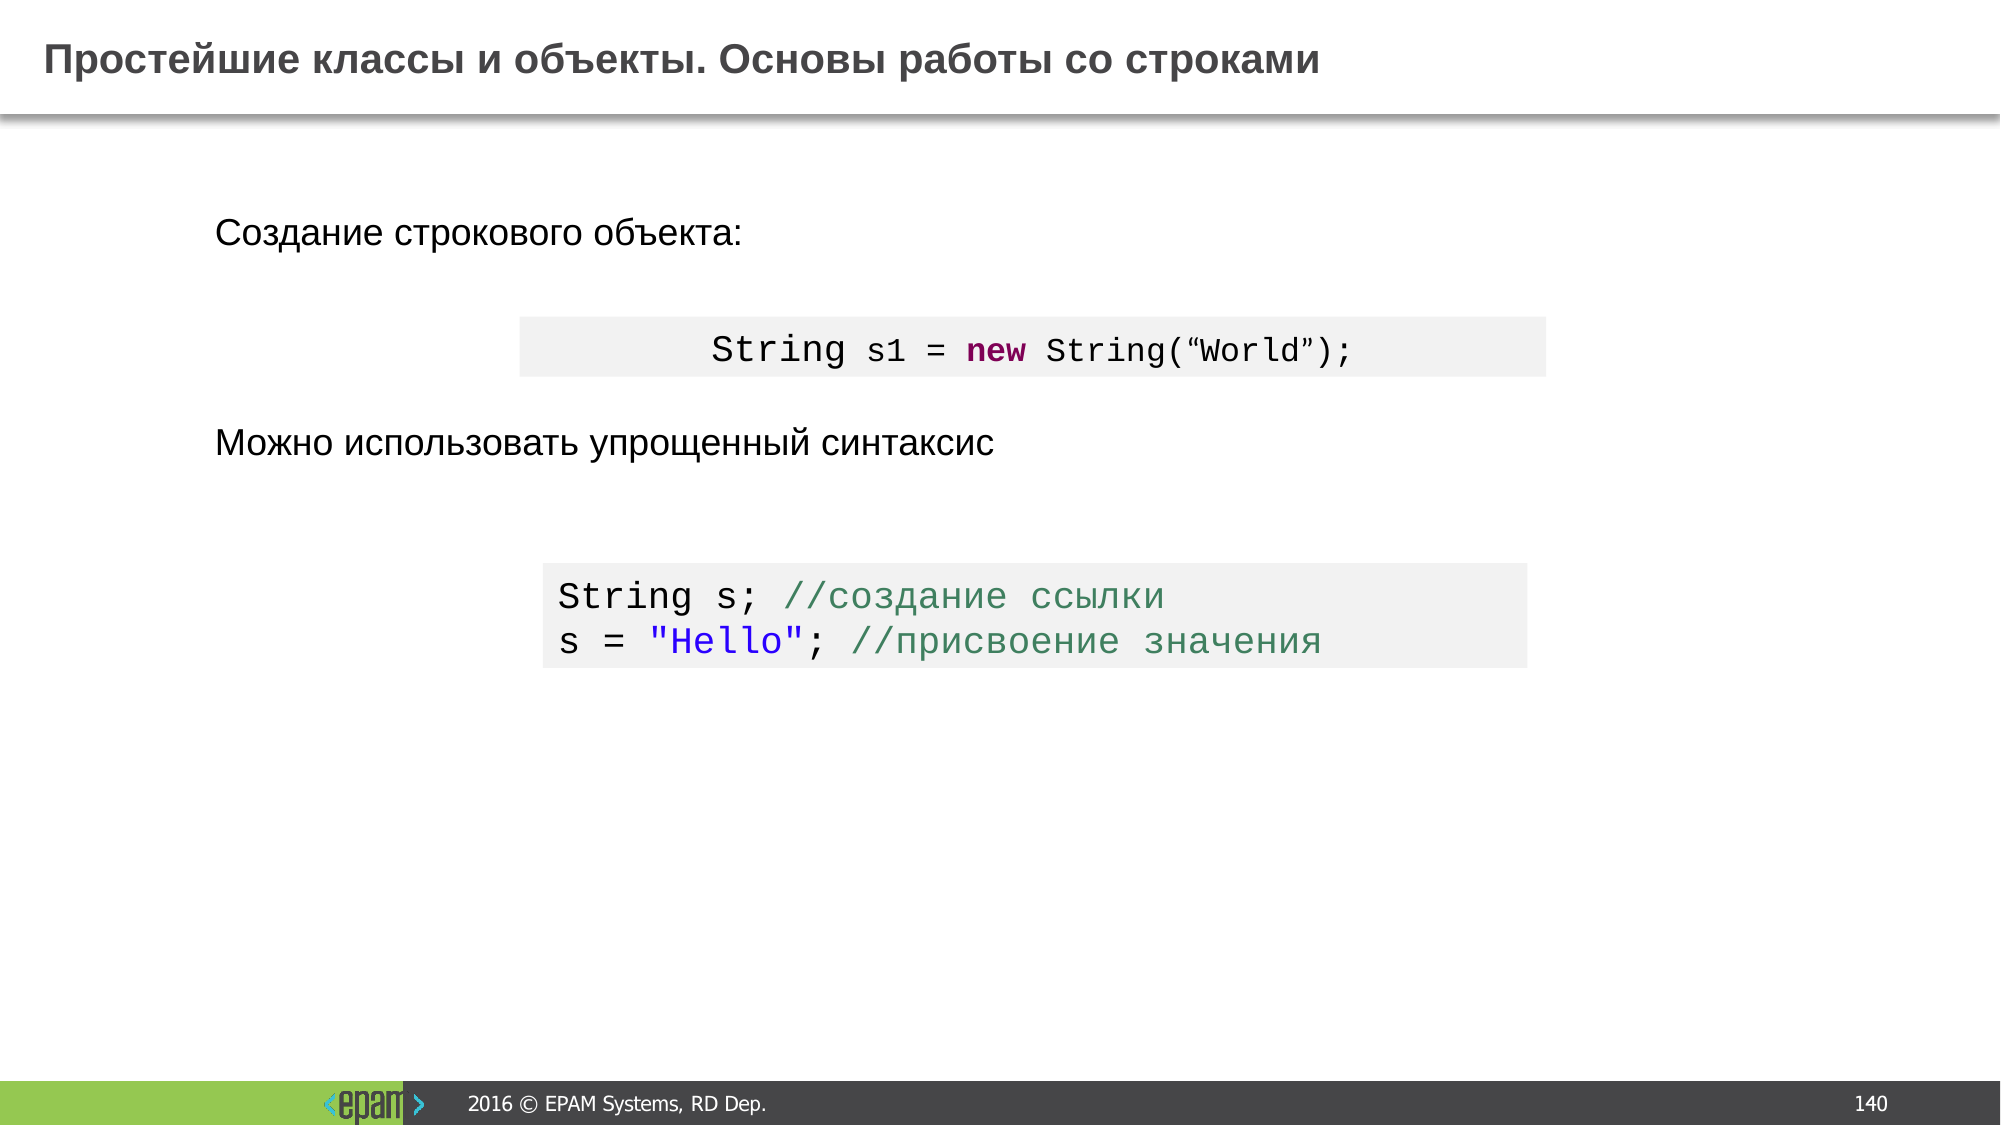

# Простейшие классы и объекты. Основы работы со строками
Создание строкового объекта:

Можно использовать упрощенный синтаксис

String s1 = new String(“World”);
String s; //создание ссылки
s = "Hello"; //присвоение значения
2016 © EPAM Systems, RD Dep.
140